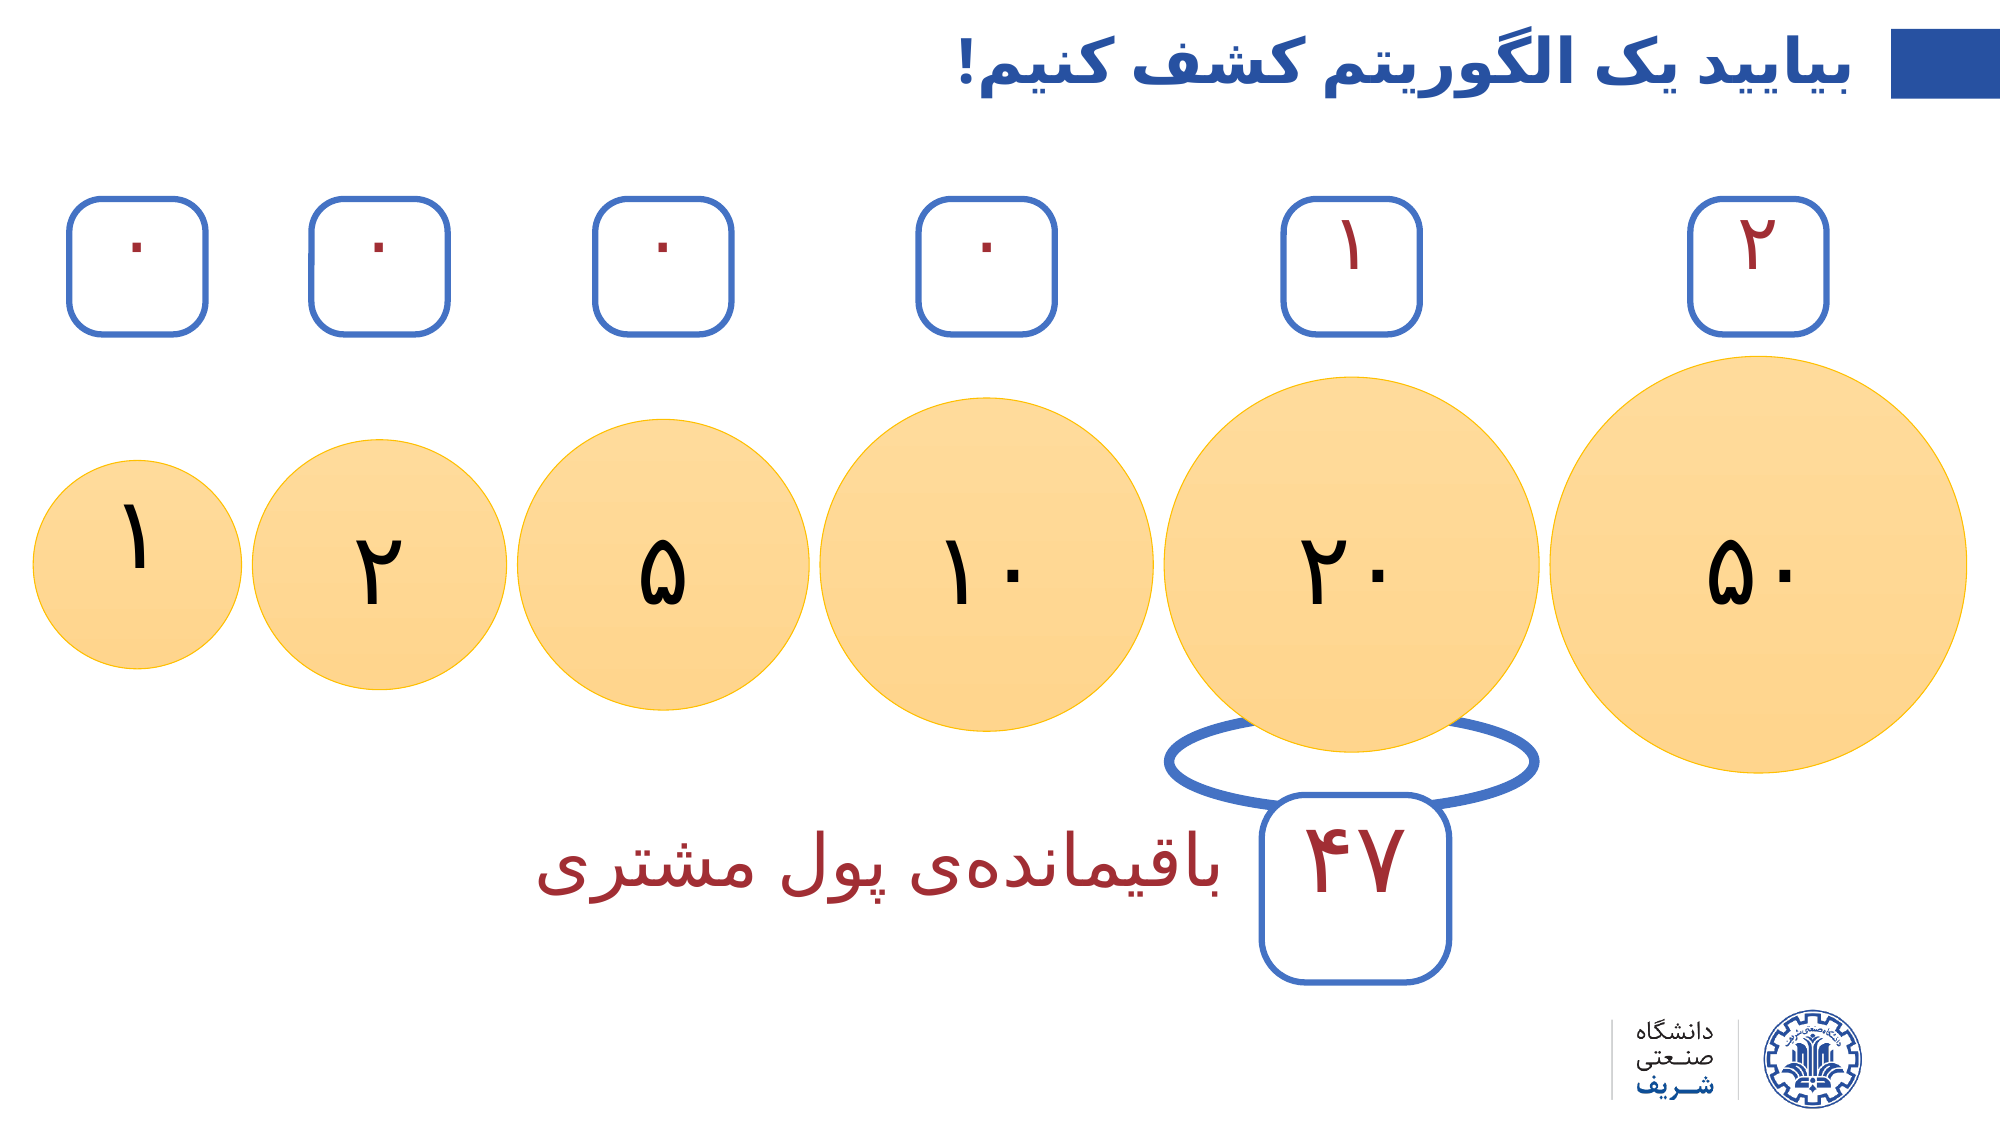

بیایید یک الگوریتم کشف کنیم!
۰
۰
۰
۰
۱
۲
۵۰
۲۰
۱۰
۵
۲
۱

۴۷
باقیمانده‌ی پول مشتری